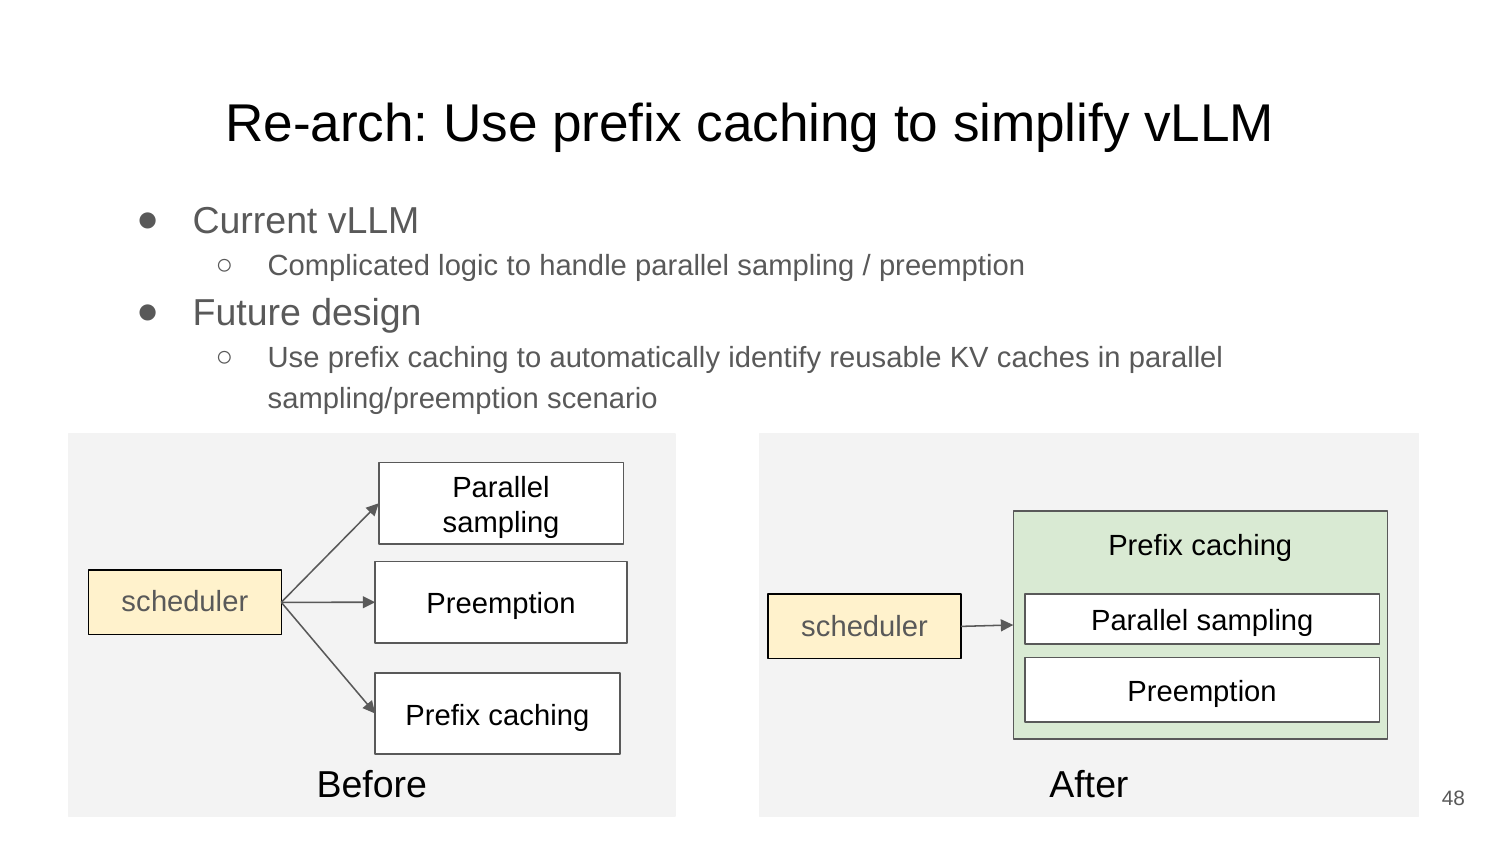

# Re-arch: Use prefix caching to simplify vLLM
Current vLLM
Complicated logic to handle parallel sampling / preemption
Future design
Use prefix caching to automatically identify reusable KV caches in parallel sampling/preemption scenario

Before

After
Parallel sampling
Prefix caching
Preemption
scheduler
scheduler
Parallel sampling
Preemption
Prefix caching
48